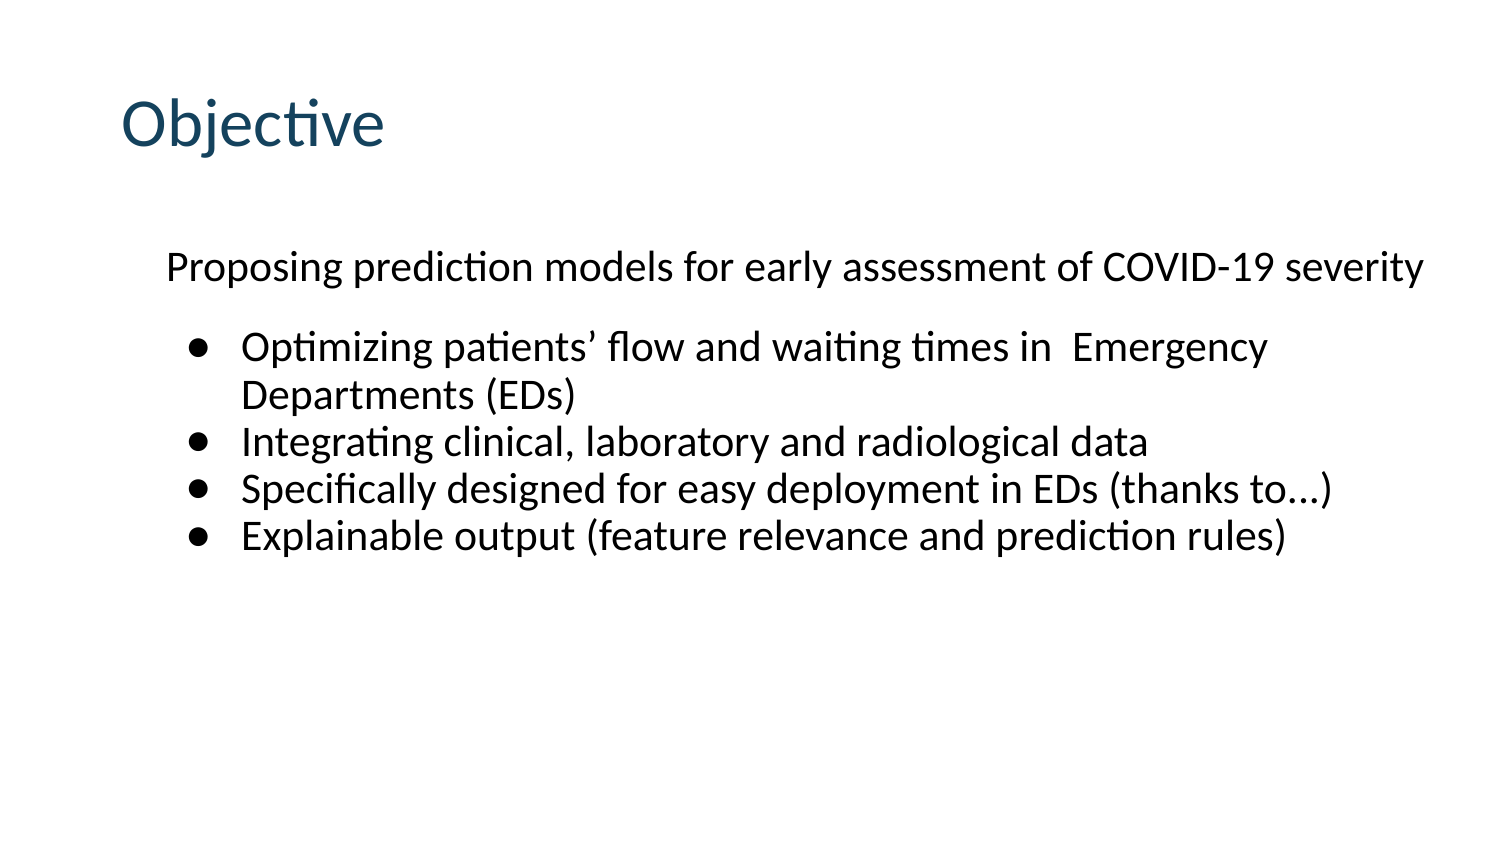

# Objective
Proposing prediction models for early assessment of COVID-19 severity
Optimizing patients’ flow and waiting times in  Emergency Departments (EDs)
Integrating clinical, laboratory and radiological data
Specifically designed for easy deployment in EDs (thanks to...)
Explainable output (feature relevance and prediction rules)